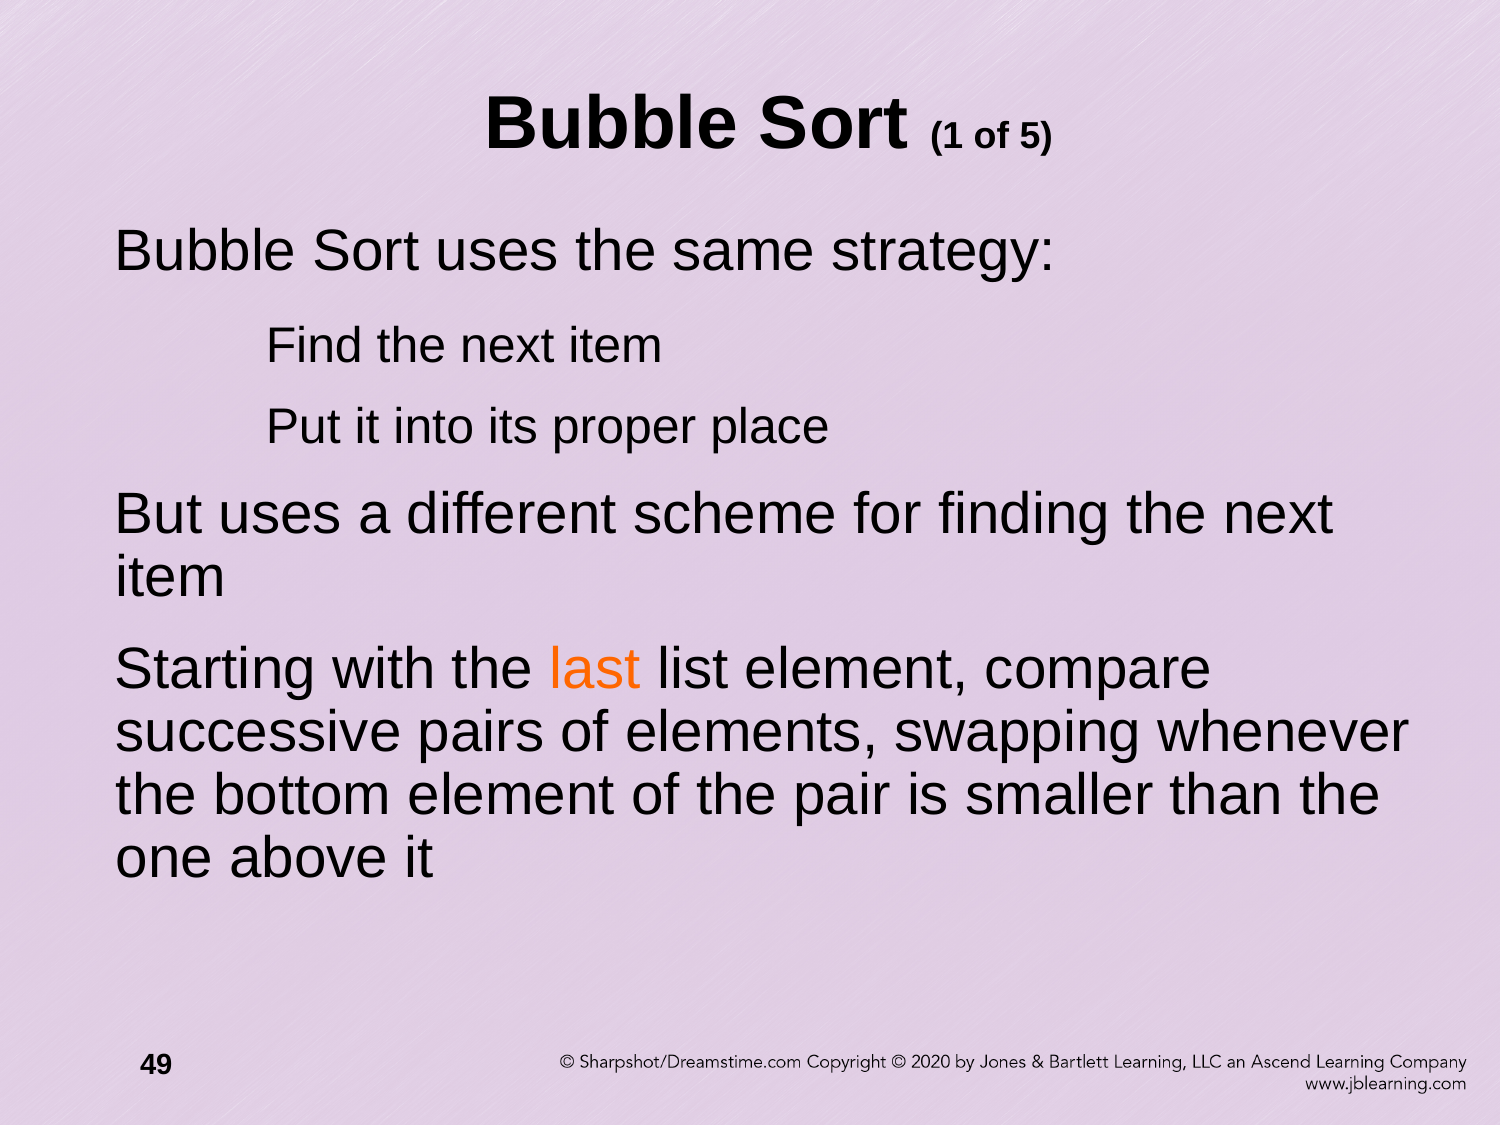

# Bubble Sort (1 of 5)
Bubble Sort uses the same strategy:
		Find the next item
		Put it into its proper place
But uses a different scheme for finding the next item
Starting with the last list element, compare successive pairs of elements, swapping whenever the bottom element of the pair is smaller than the one above it
49